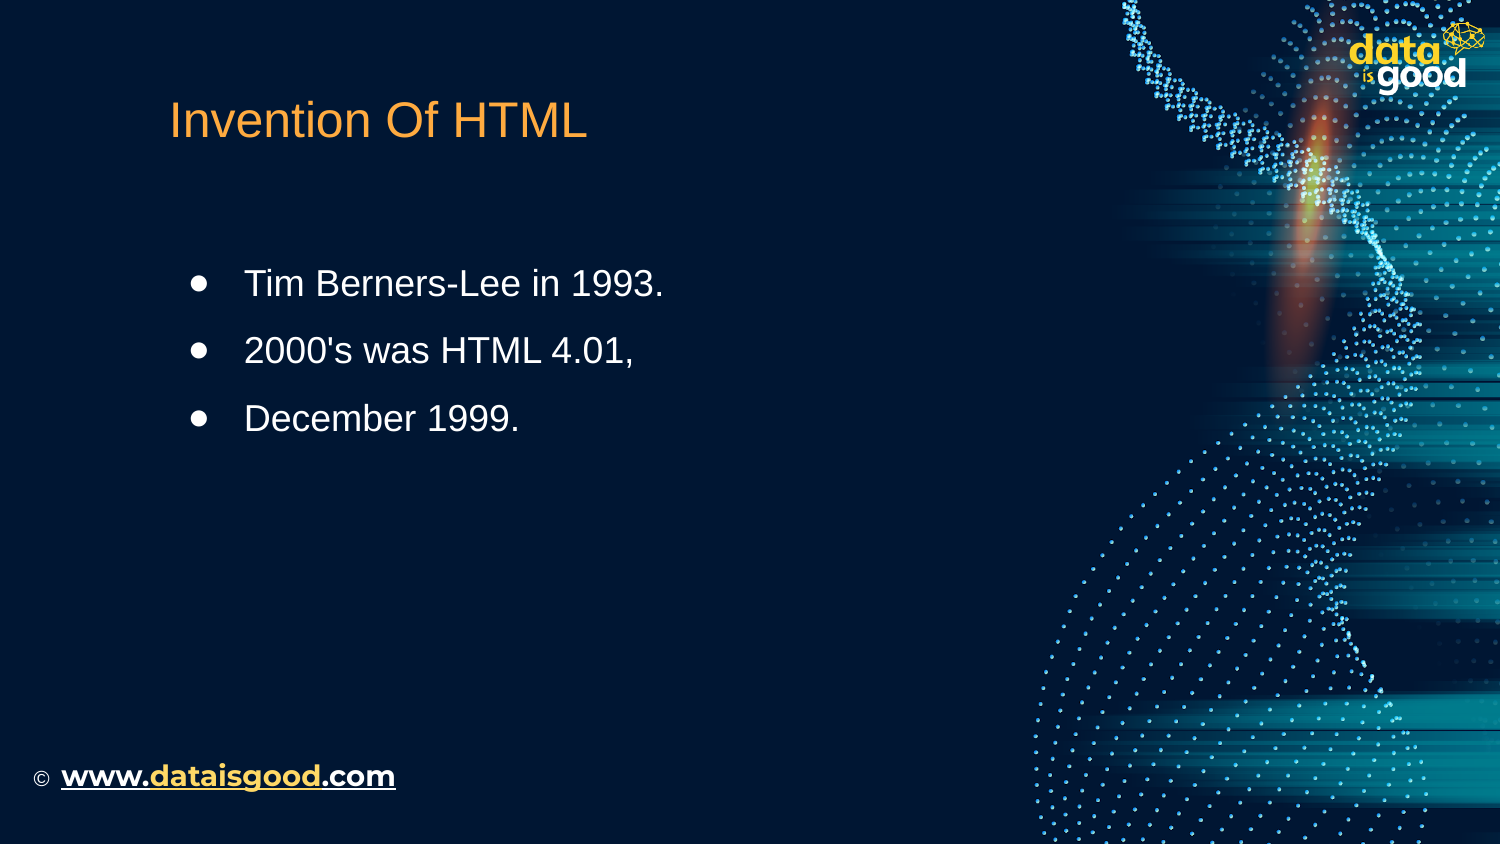

# Invention Of HTML
Tim Berners-Lee in 1993.
2000's was HTML 4.01,
December 1999.